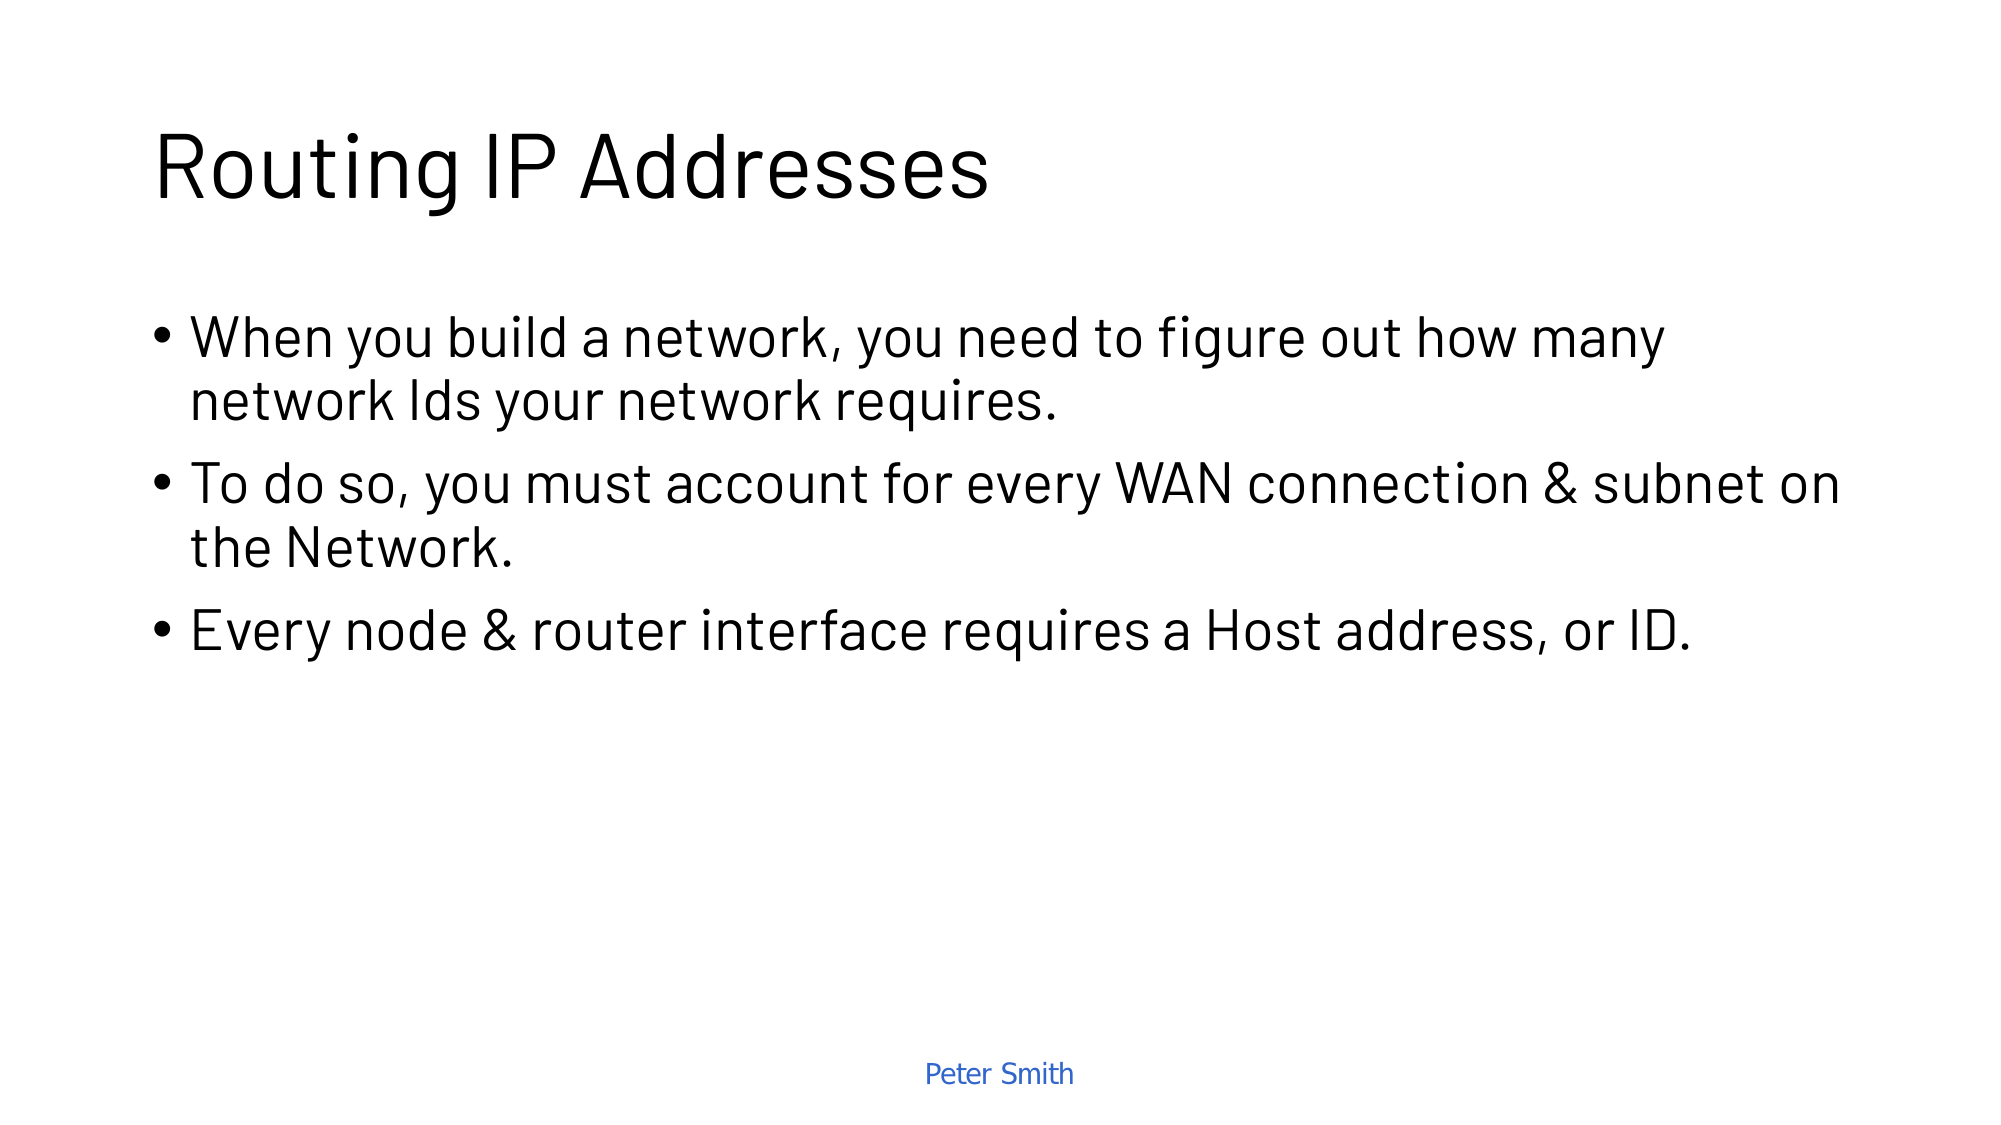

# Routing IP Addresses
When you build a network, you need to figure out how many network Ids your network requires.
To do so, you must account for every WAN connection & subnet on the Network.
Every node & router interface requires a Host address, or ID.
Peter Smith
90